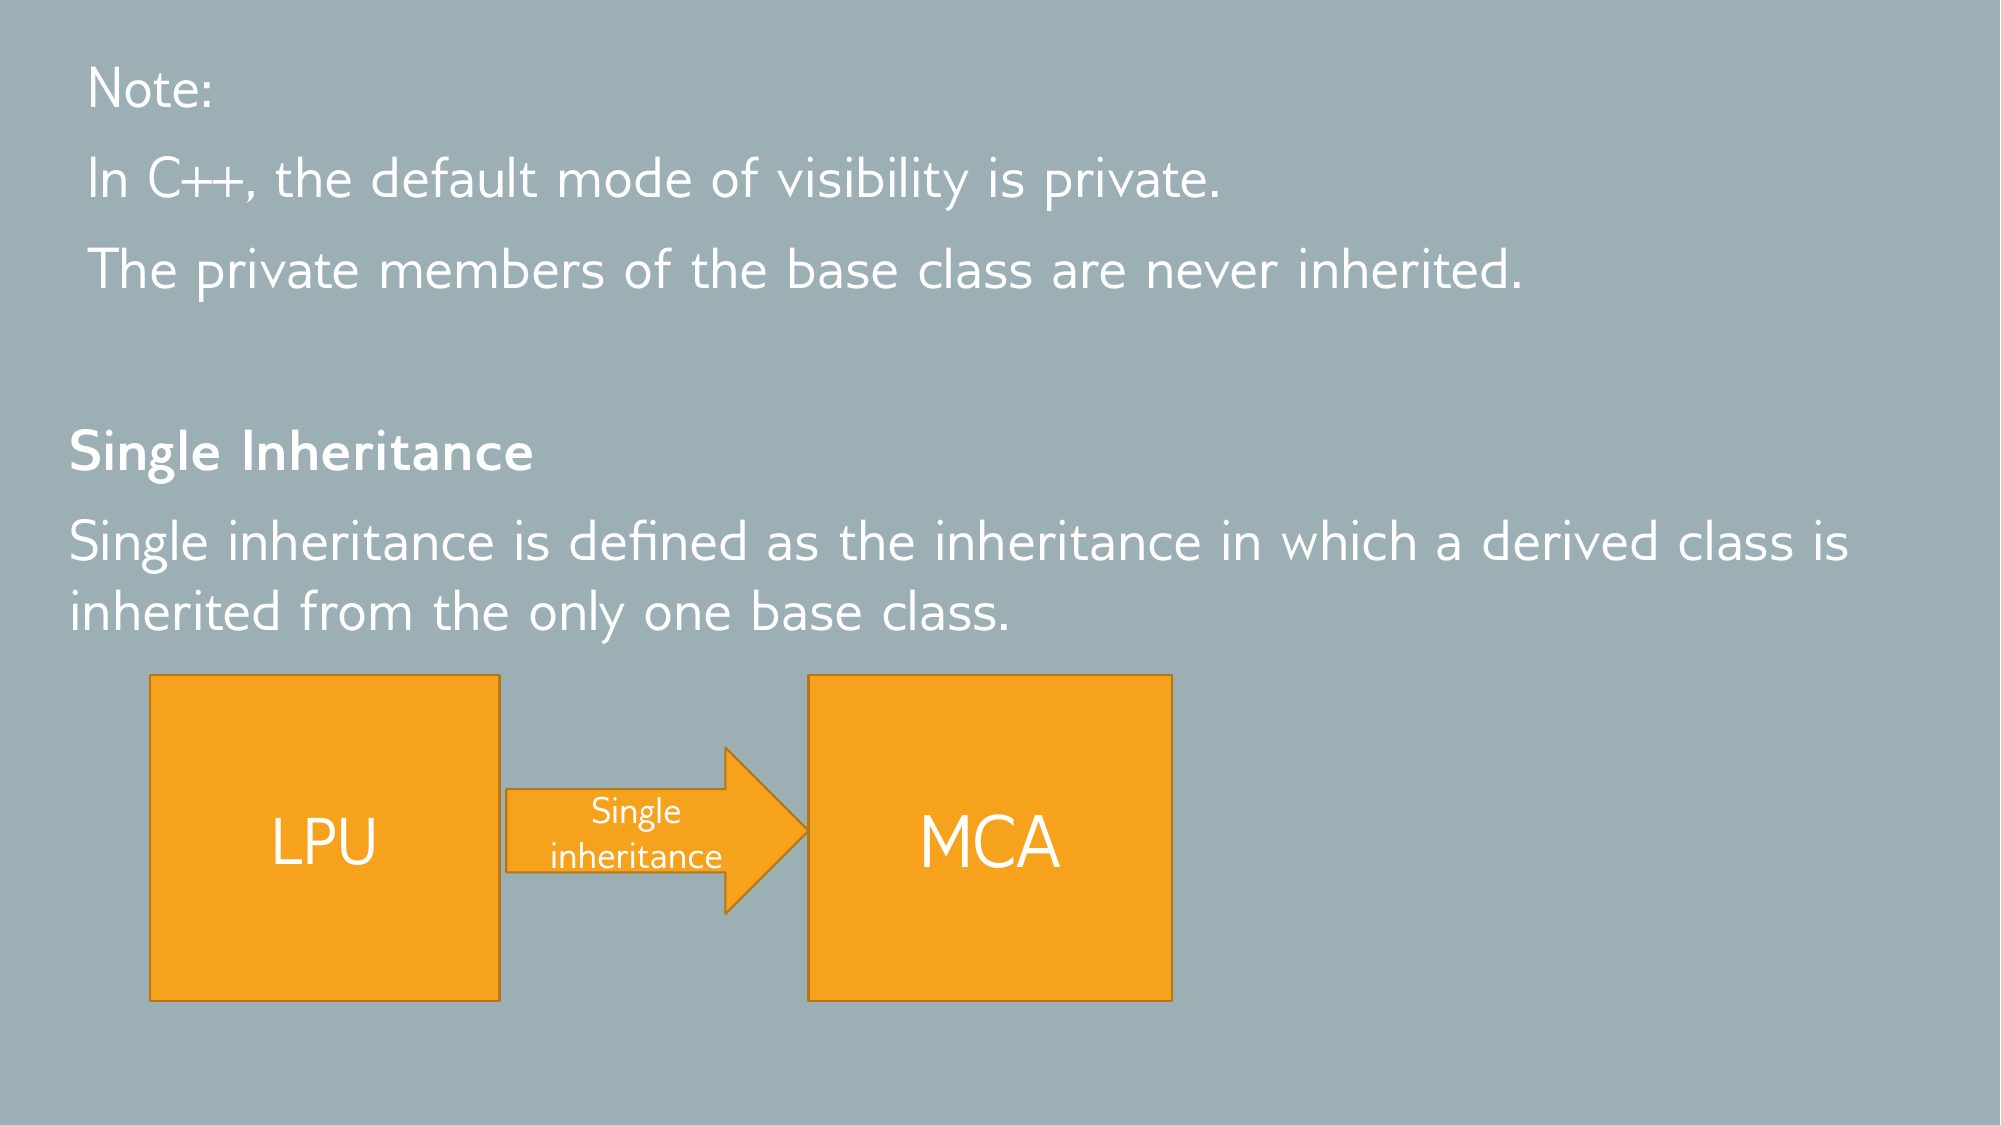

Note:
 In C++, the default mode of visibility is private.
 The private members of the base class are never inherited.

Single Inheritance
Single inheritance is defined as the inheritance in which a derived class is inherited from the only one base class.

LPU
MCA
Single inheritance